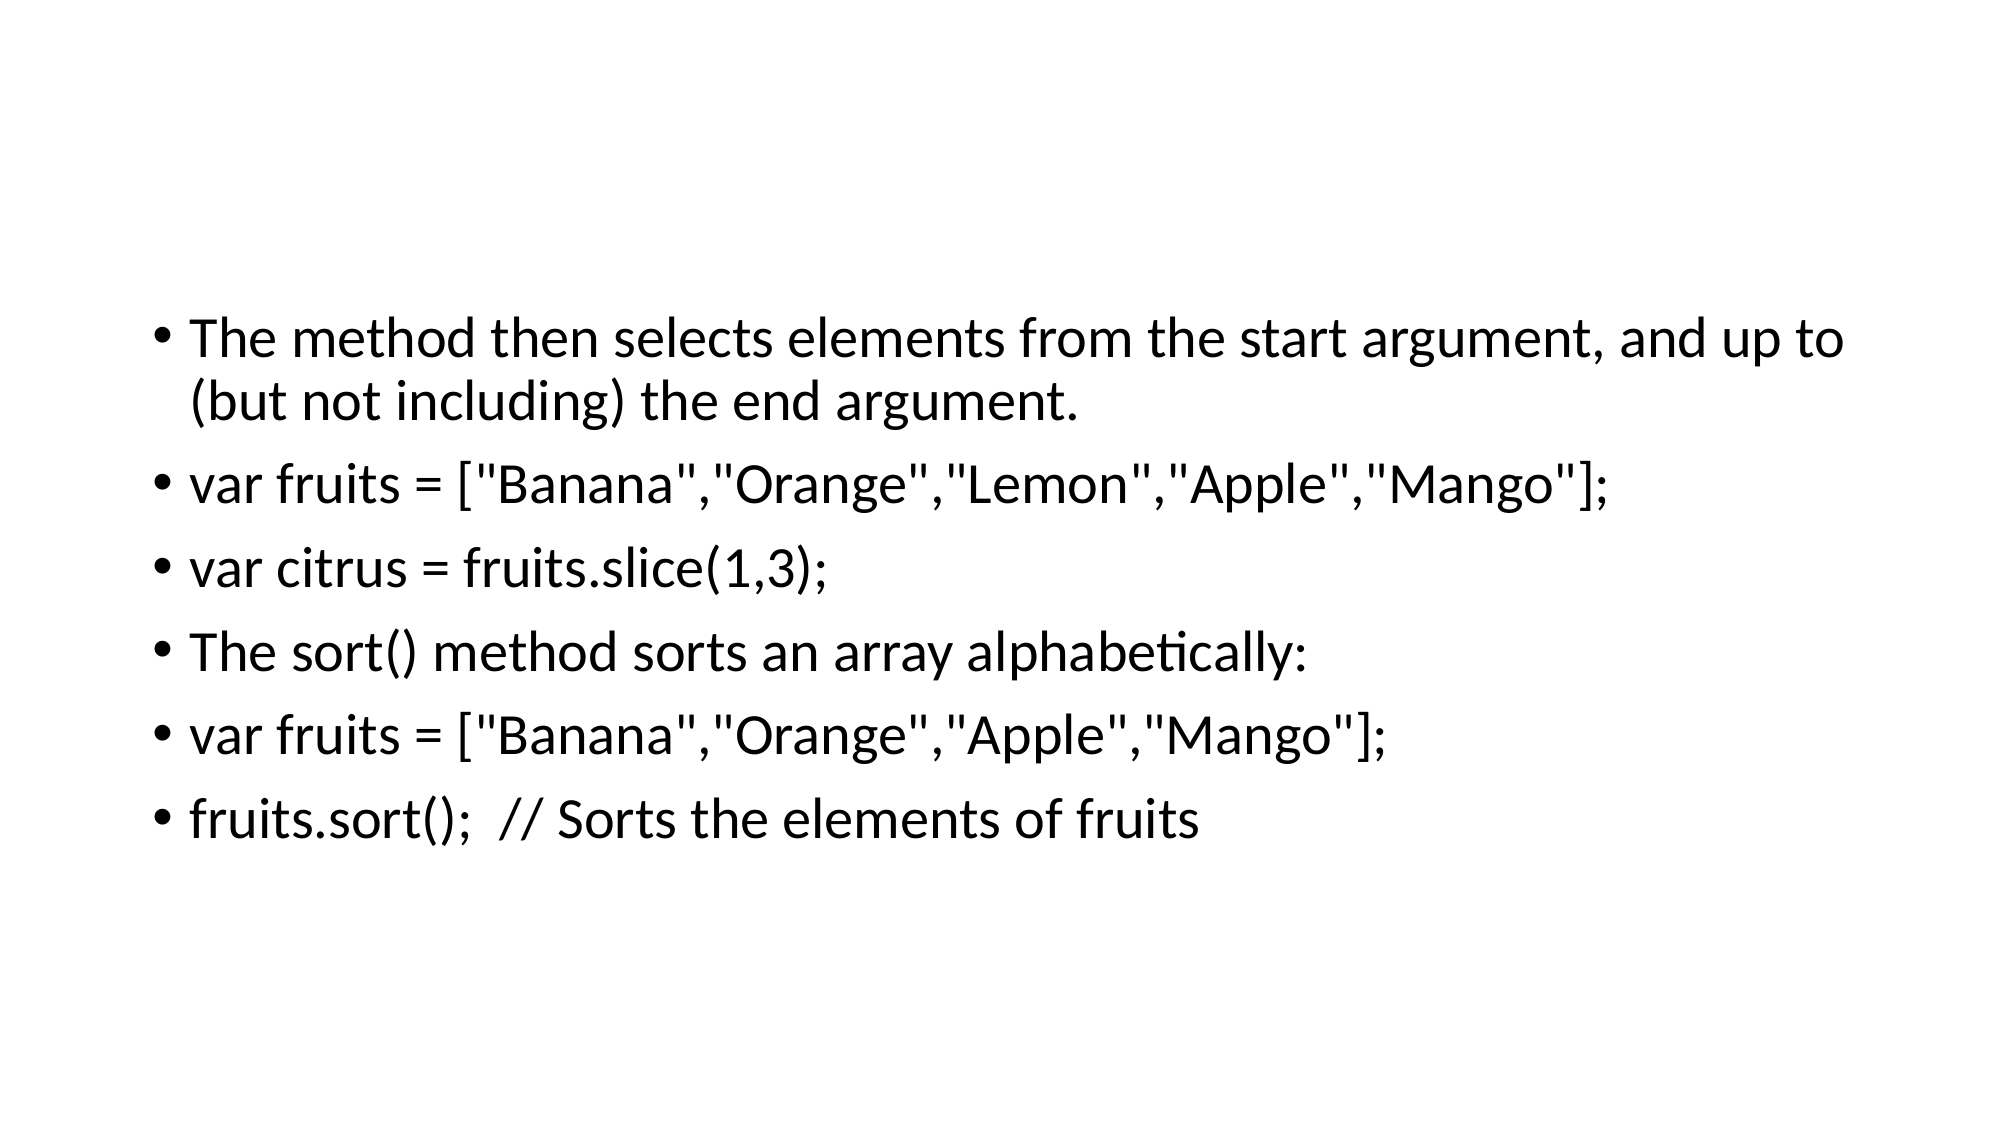

#
The method then selects elements from the start argument, and up to (but not including) the end argument.
var fruits = ["Banana","Orange","Lemon","Apple","Mango"];
var citrus = fruits.slice(1,3);
The sort() method sorts an array alphabetically:
var fruits = ["Banana","Orange","Apple","Mango"];
fruits.sort();  // Sorts the elements of fruits